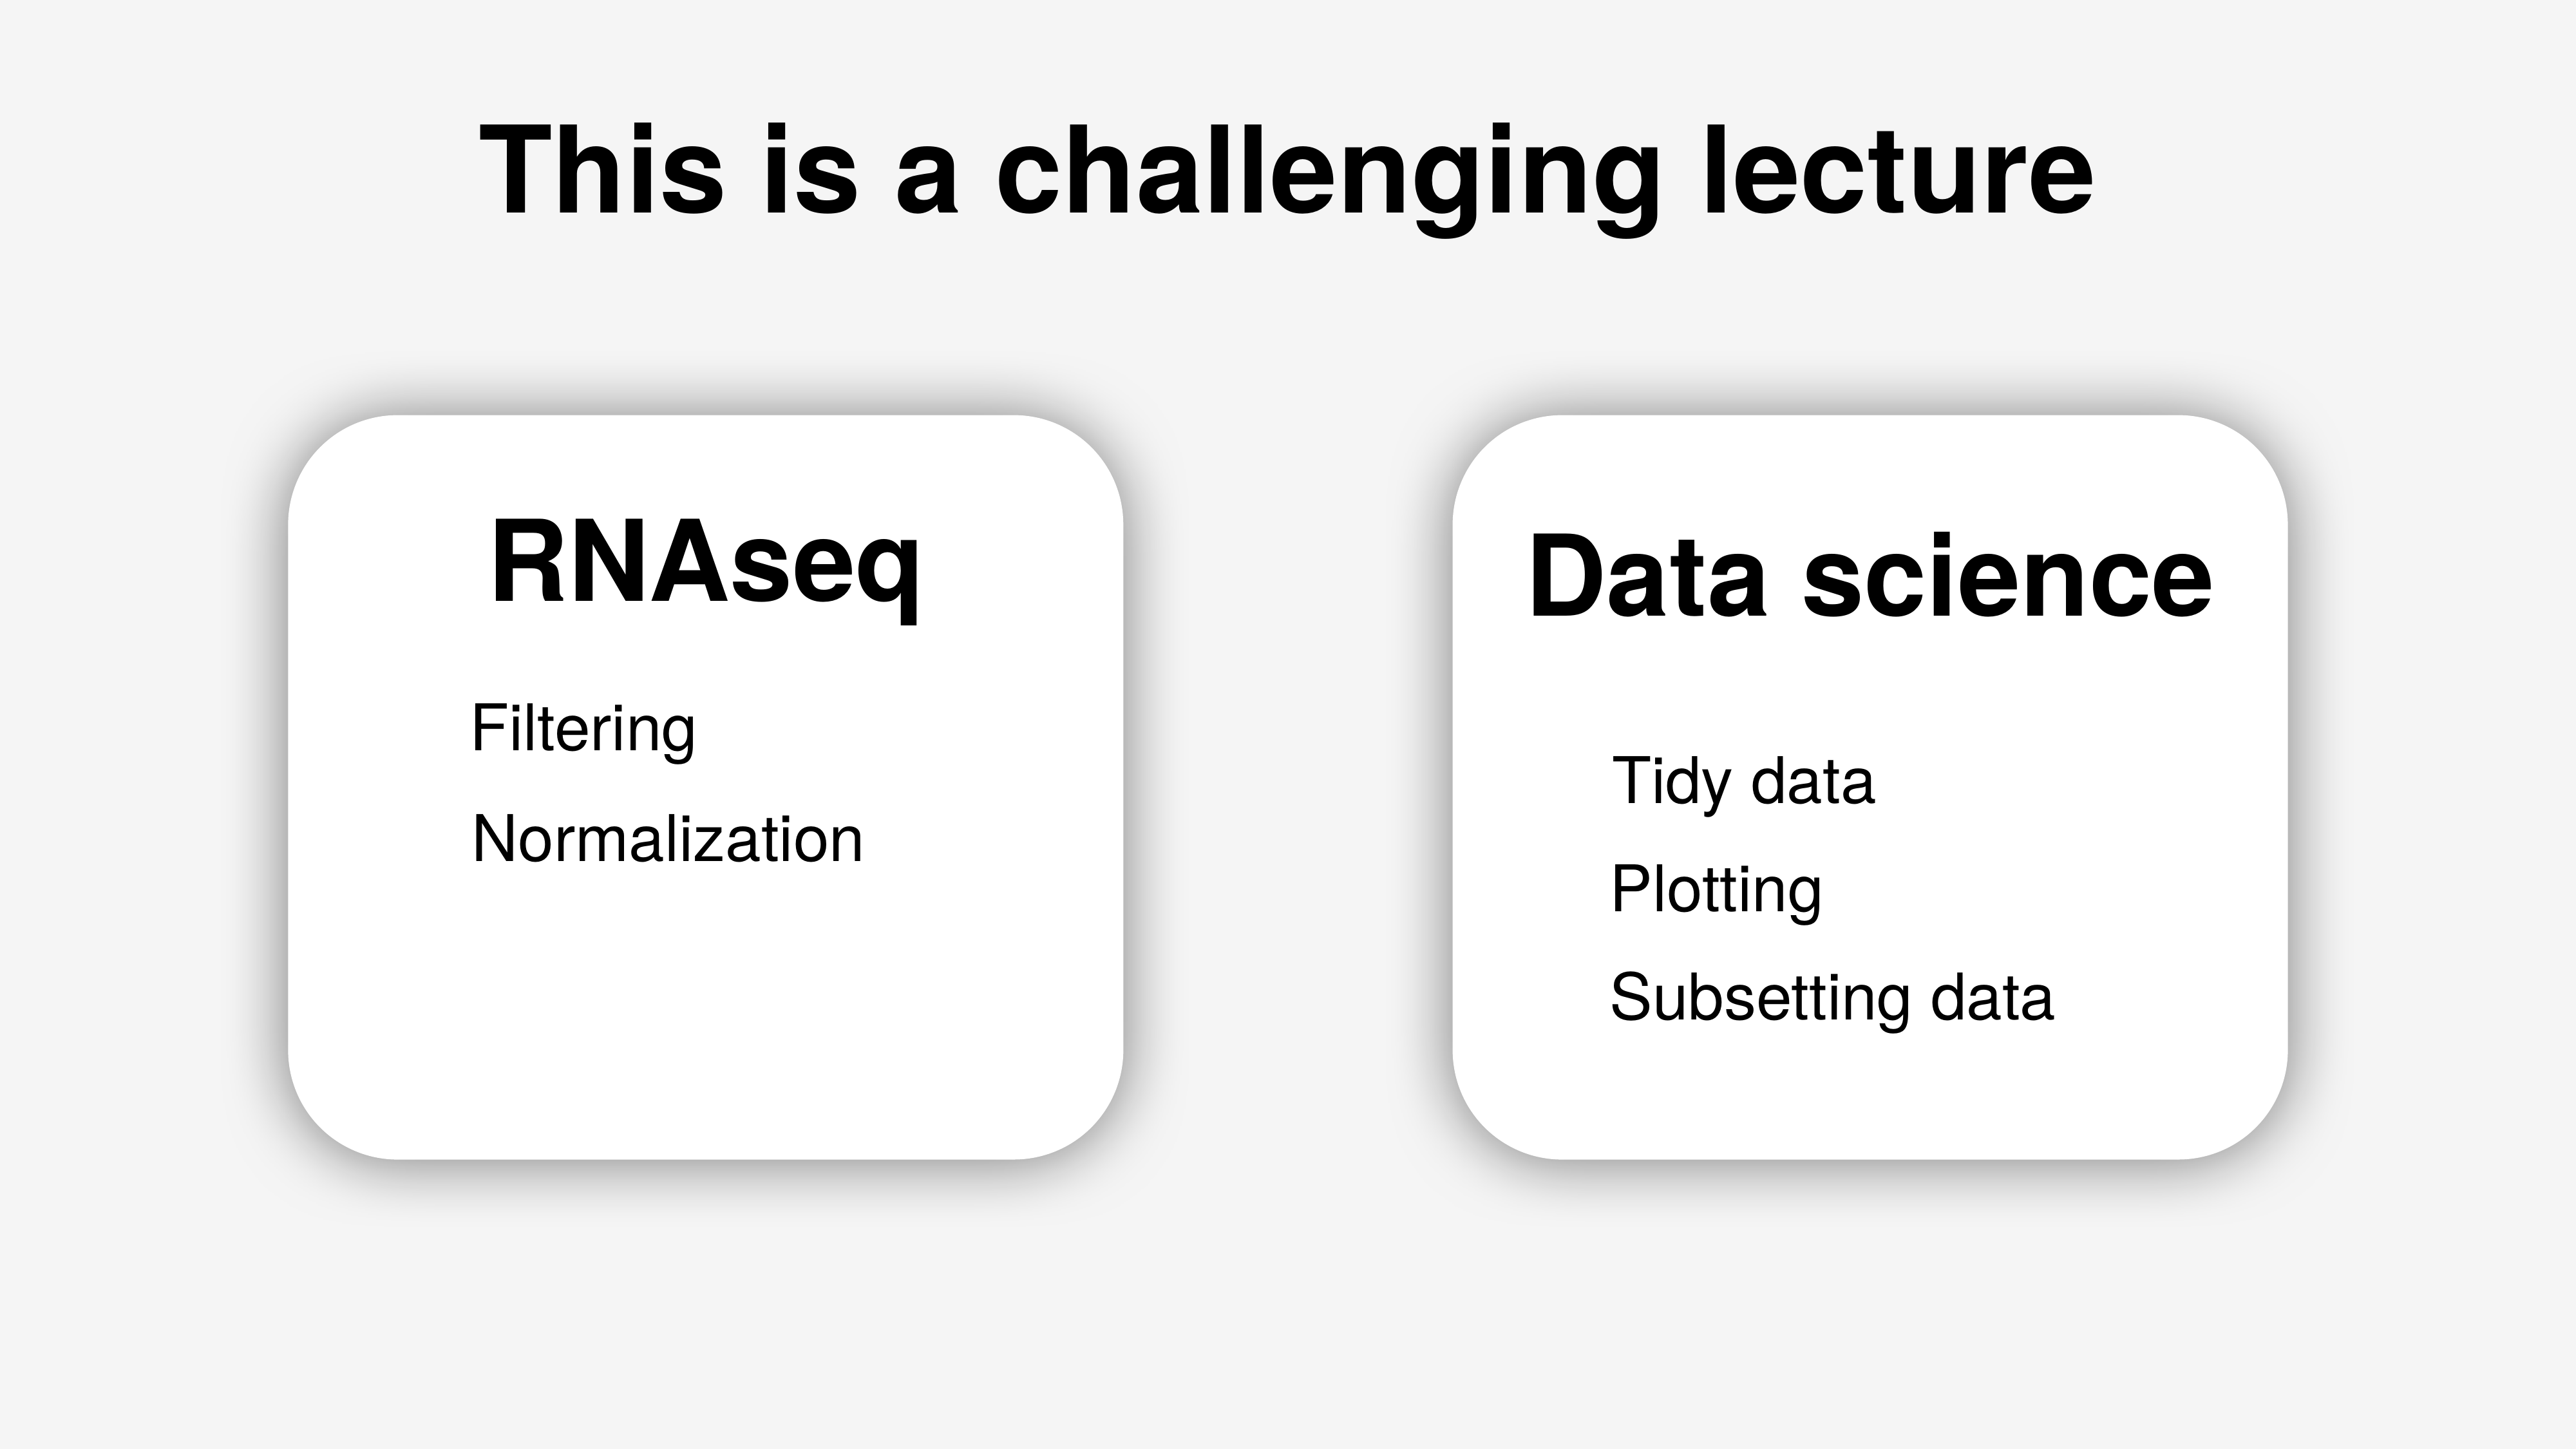

This is a challenging lecture

Data science
RNAseq
Filtering
Tidy data
Normalization
Plotting
Subsetting data